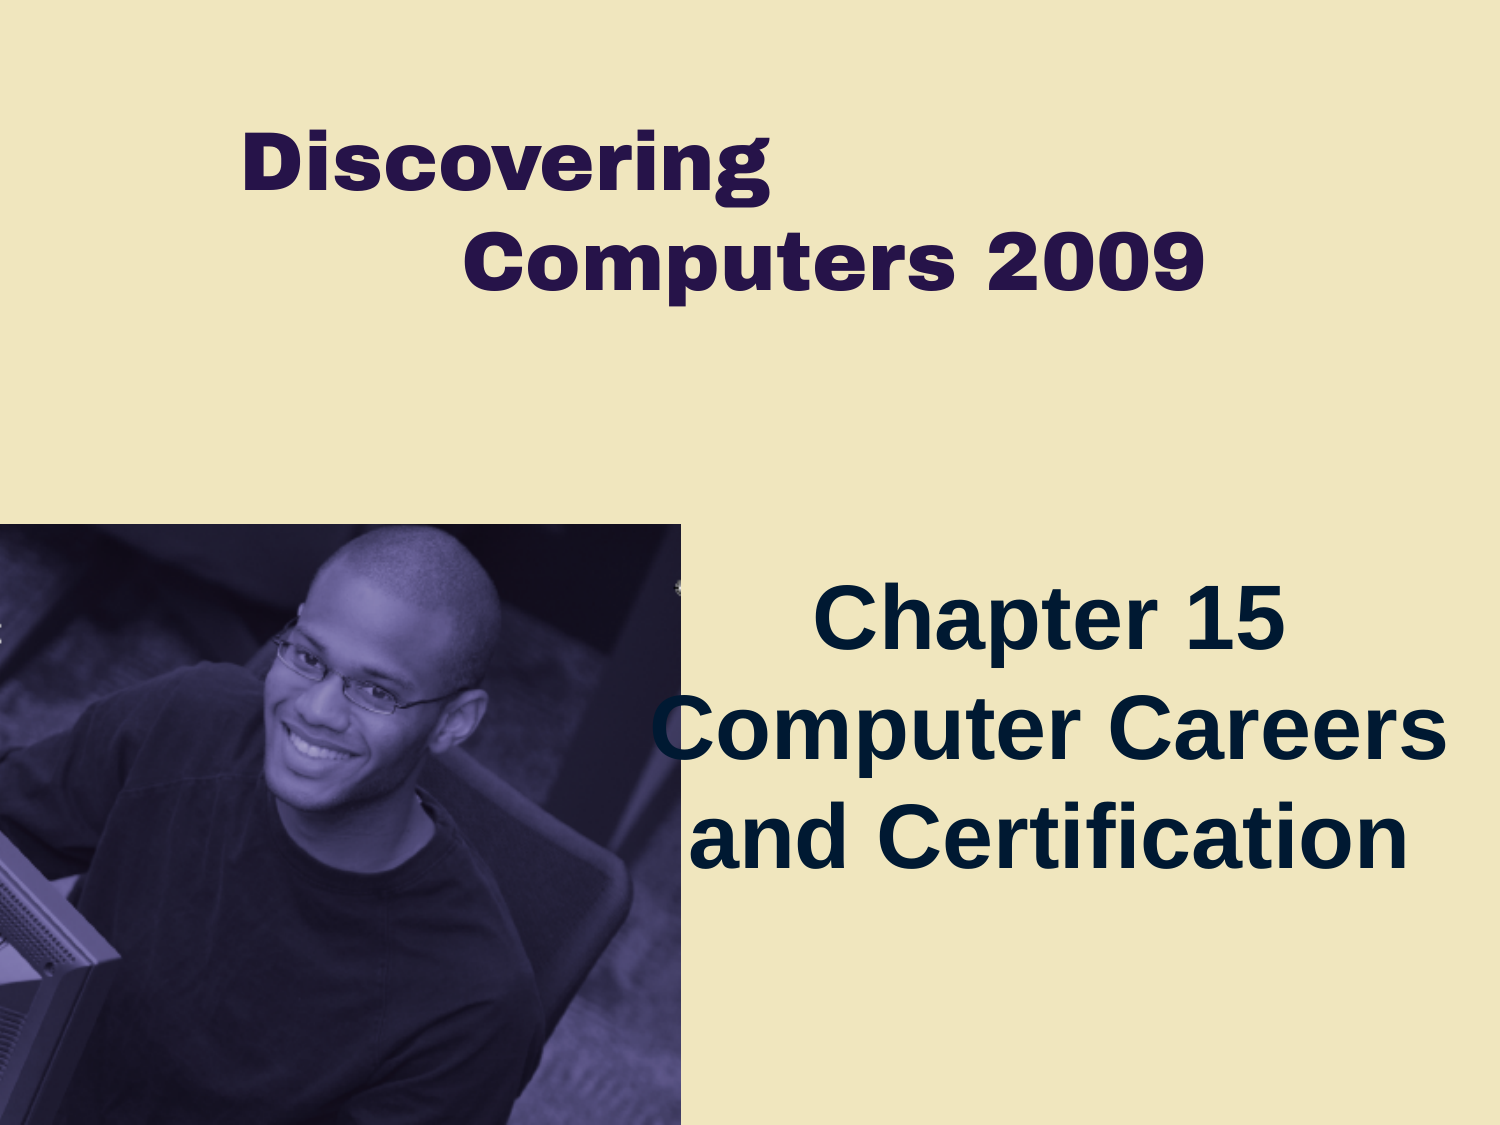

# Chapter 15 Computer Careers and Certification